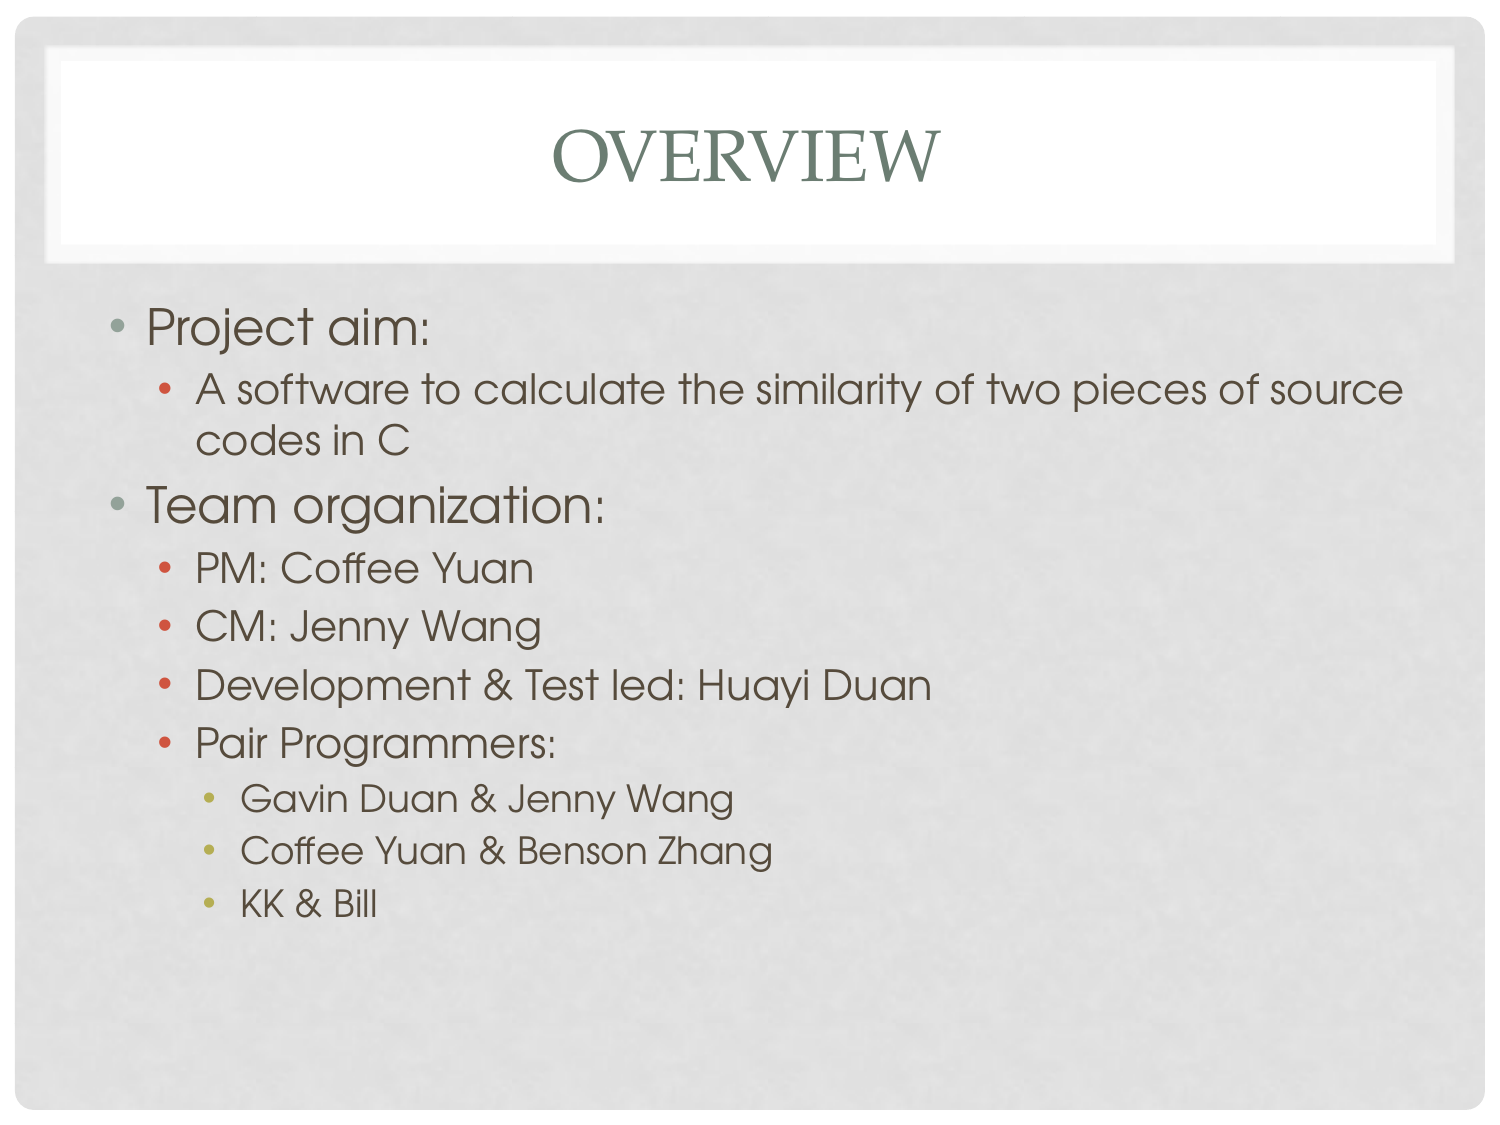

# Overview
Project aim:
A software to calculate the similarity of two pieces of source codes in C
Team organization:
PM: Coffee Yuan
CM: Jenny Wang
Development & Test led: Huayi Duan
Pair Programmers:
Gavin Duan & Jenny Wang
Coffee Yuan & Benson Zhang
KK & Bill